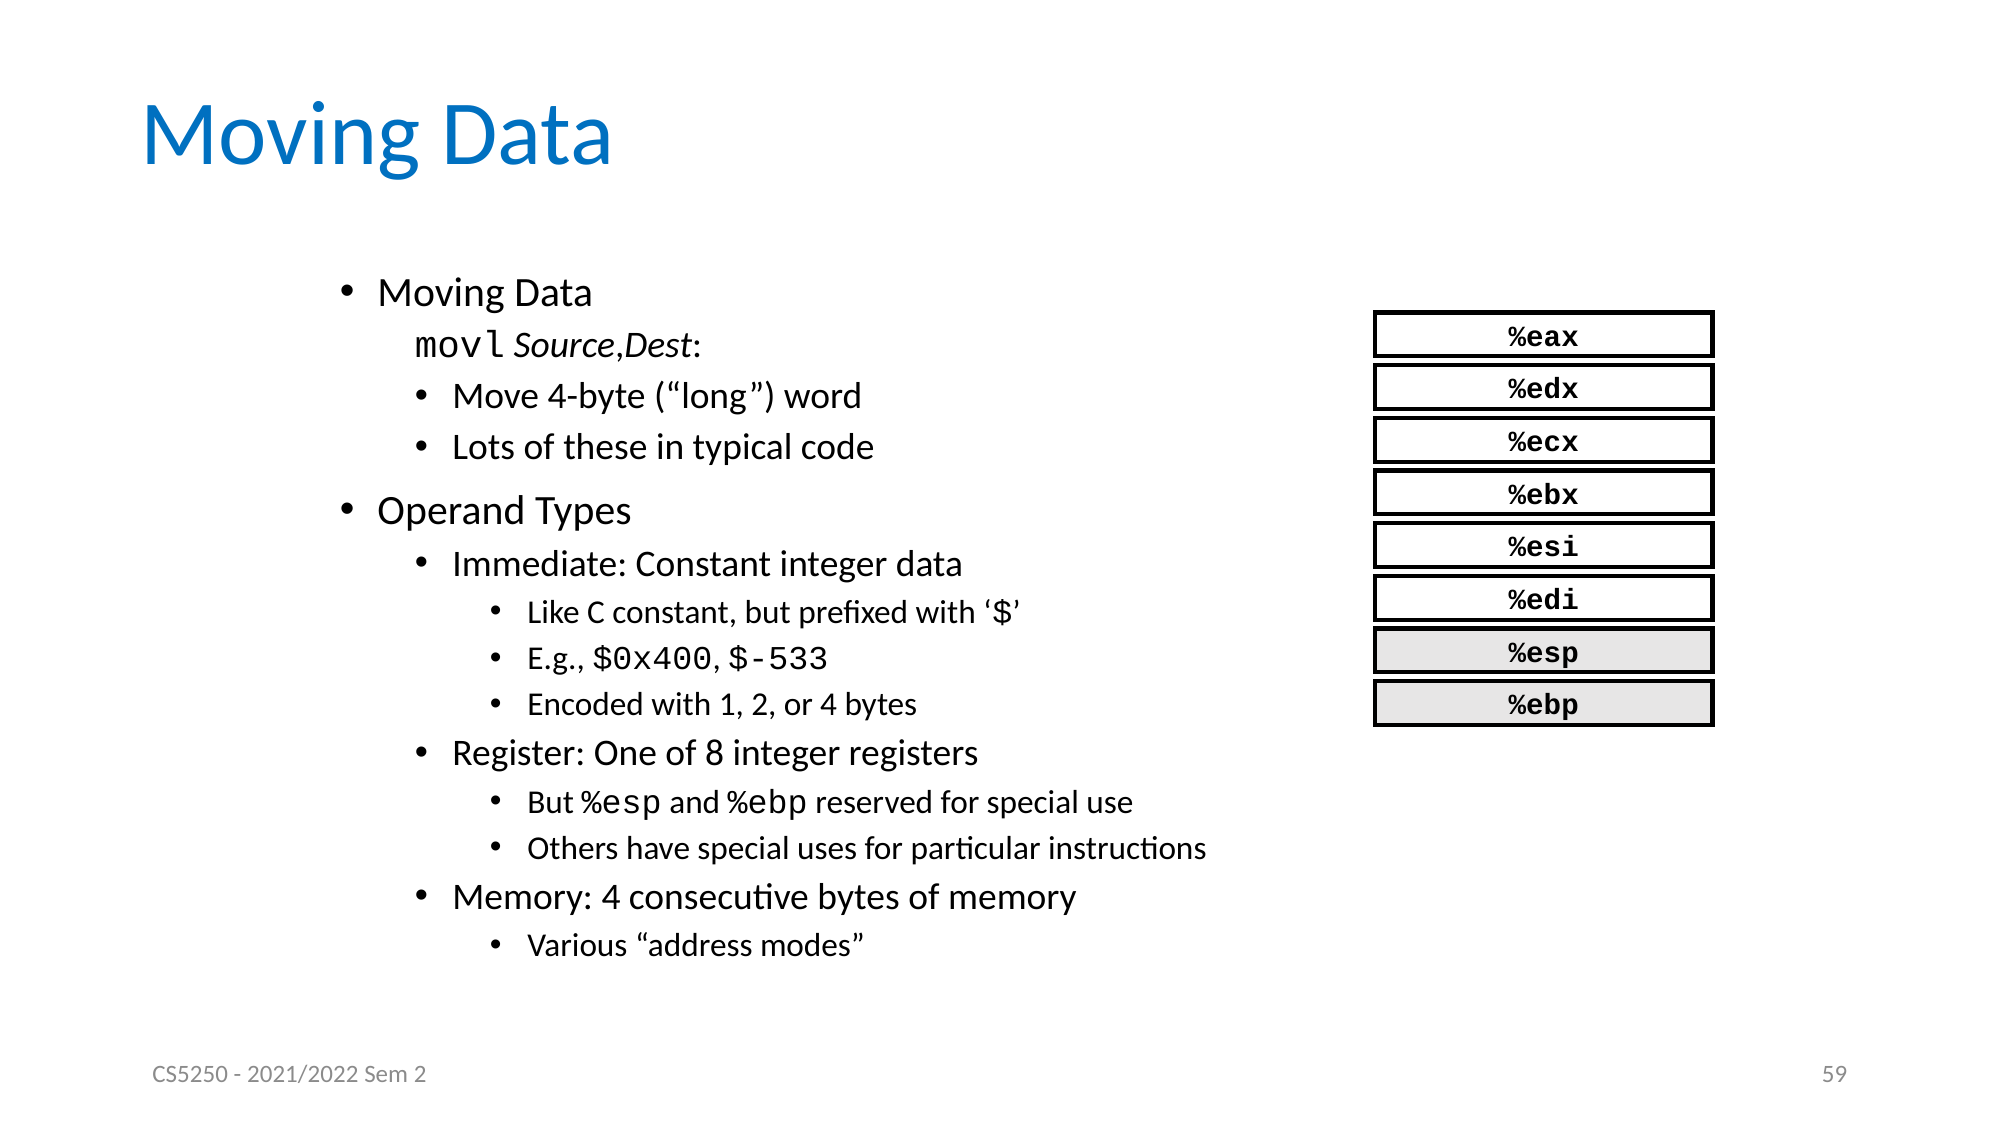

# Moving Data
Moving Data
movl Source,Dest:
Move 4-byte (“long”) word
Lots of these in typical code
Operand Types
Immediate: Constant integer data
Like C constant, but prefixed with ‘$’
E.g., $0x400, $-533
Encoded with 1, 2, or 4 bytes
Register: One of 8 integer registers
But %esp and %ebp reserved for special use
Others have special uses for particular instructions
Memory: 4 consecutive bytes of memory
Various “address modes”
%eax
%edx
%ecx
%ebx
%esi
%edi
%esp
%ebp
CS5250 - 2021/2022 Sem 2
59